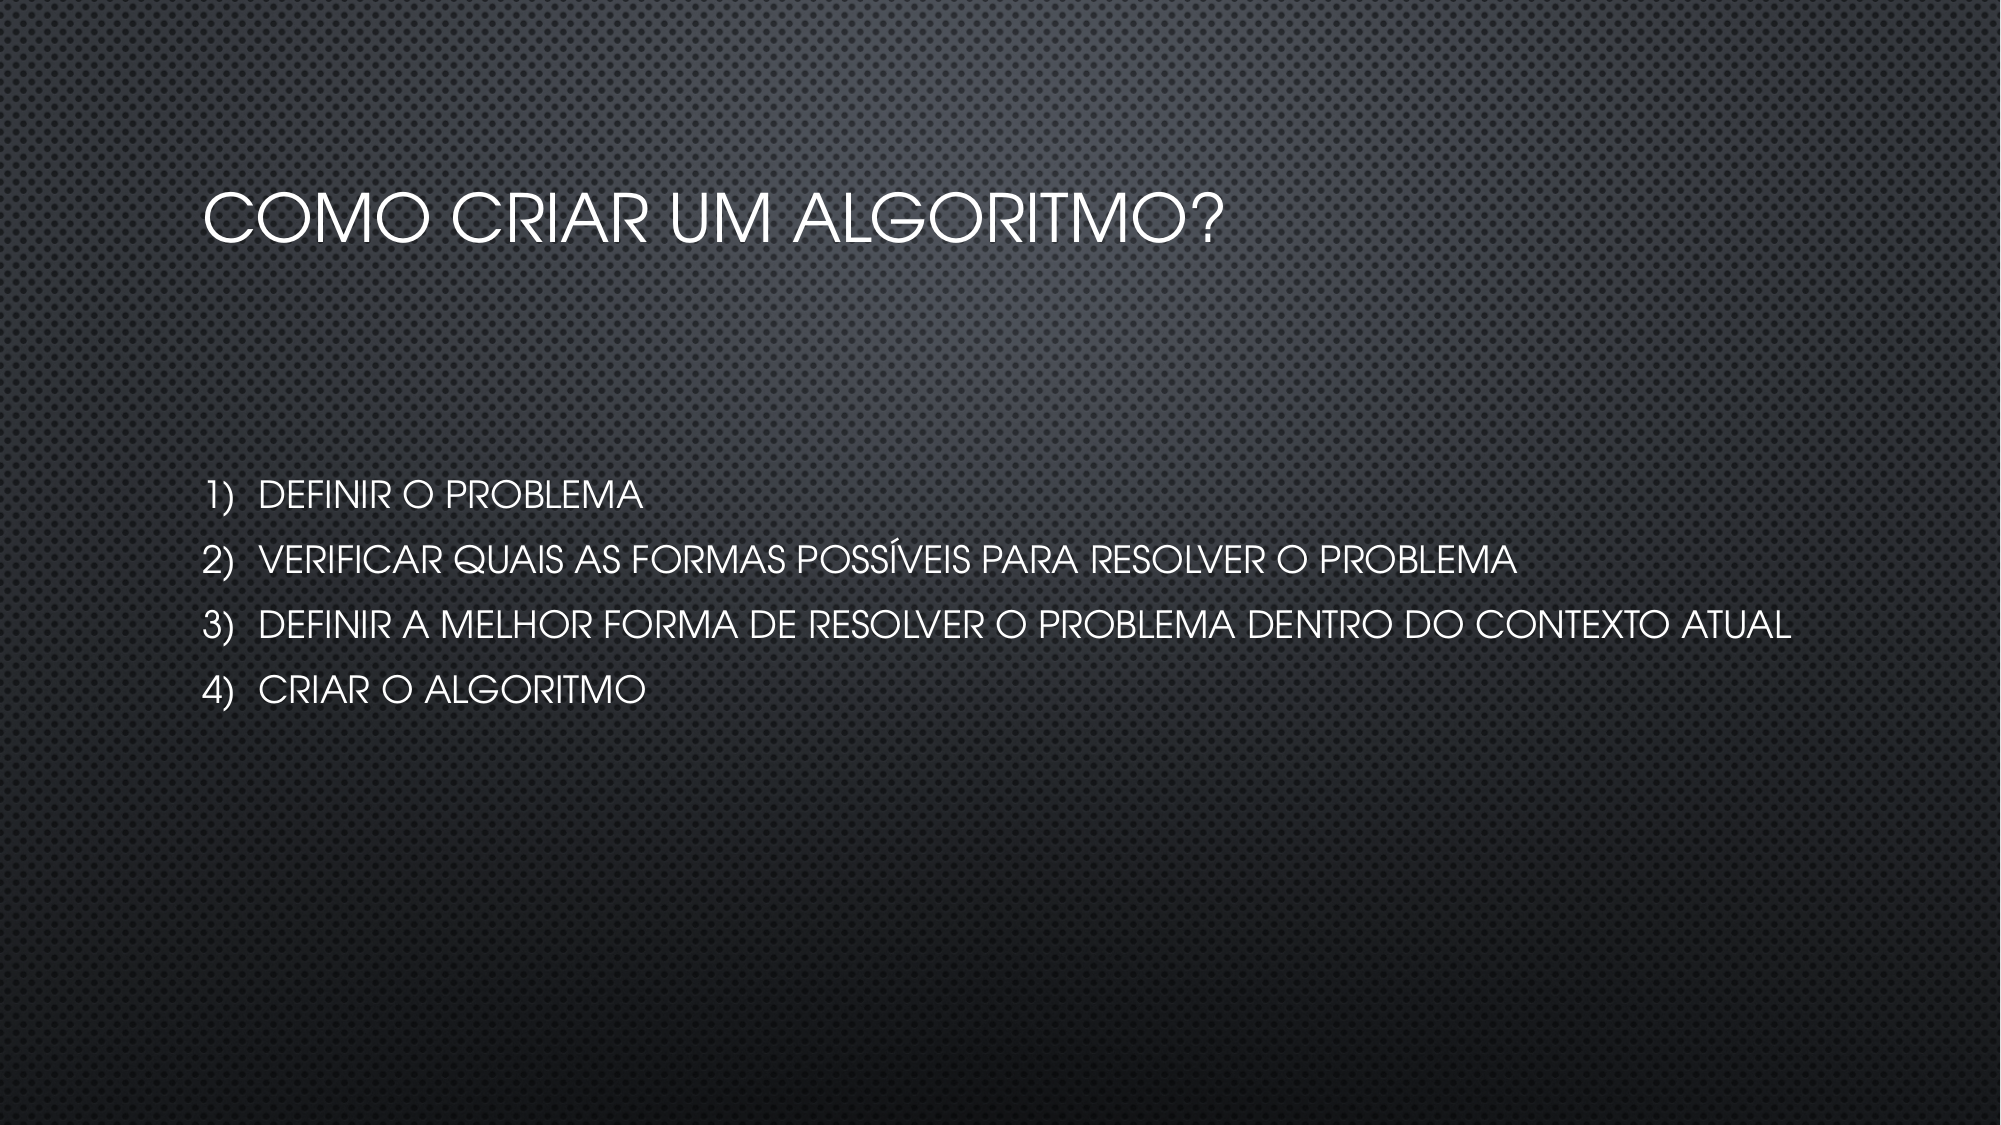

# Como criar um algoritmo?
Definir o problema
Verificar quais as formas possíveis para resolver o problema
Definir a melhor forma de resolver o problema dentro do contexto atual
Criar o algoritmo